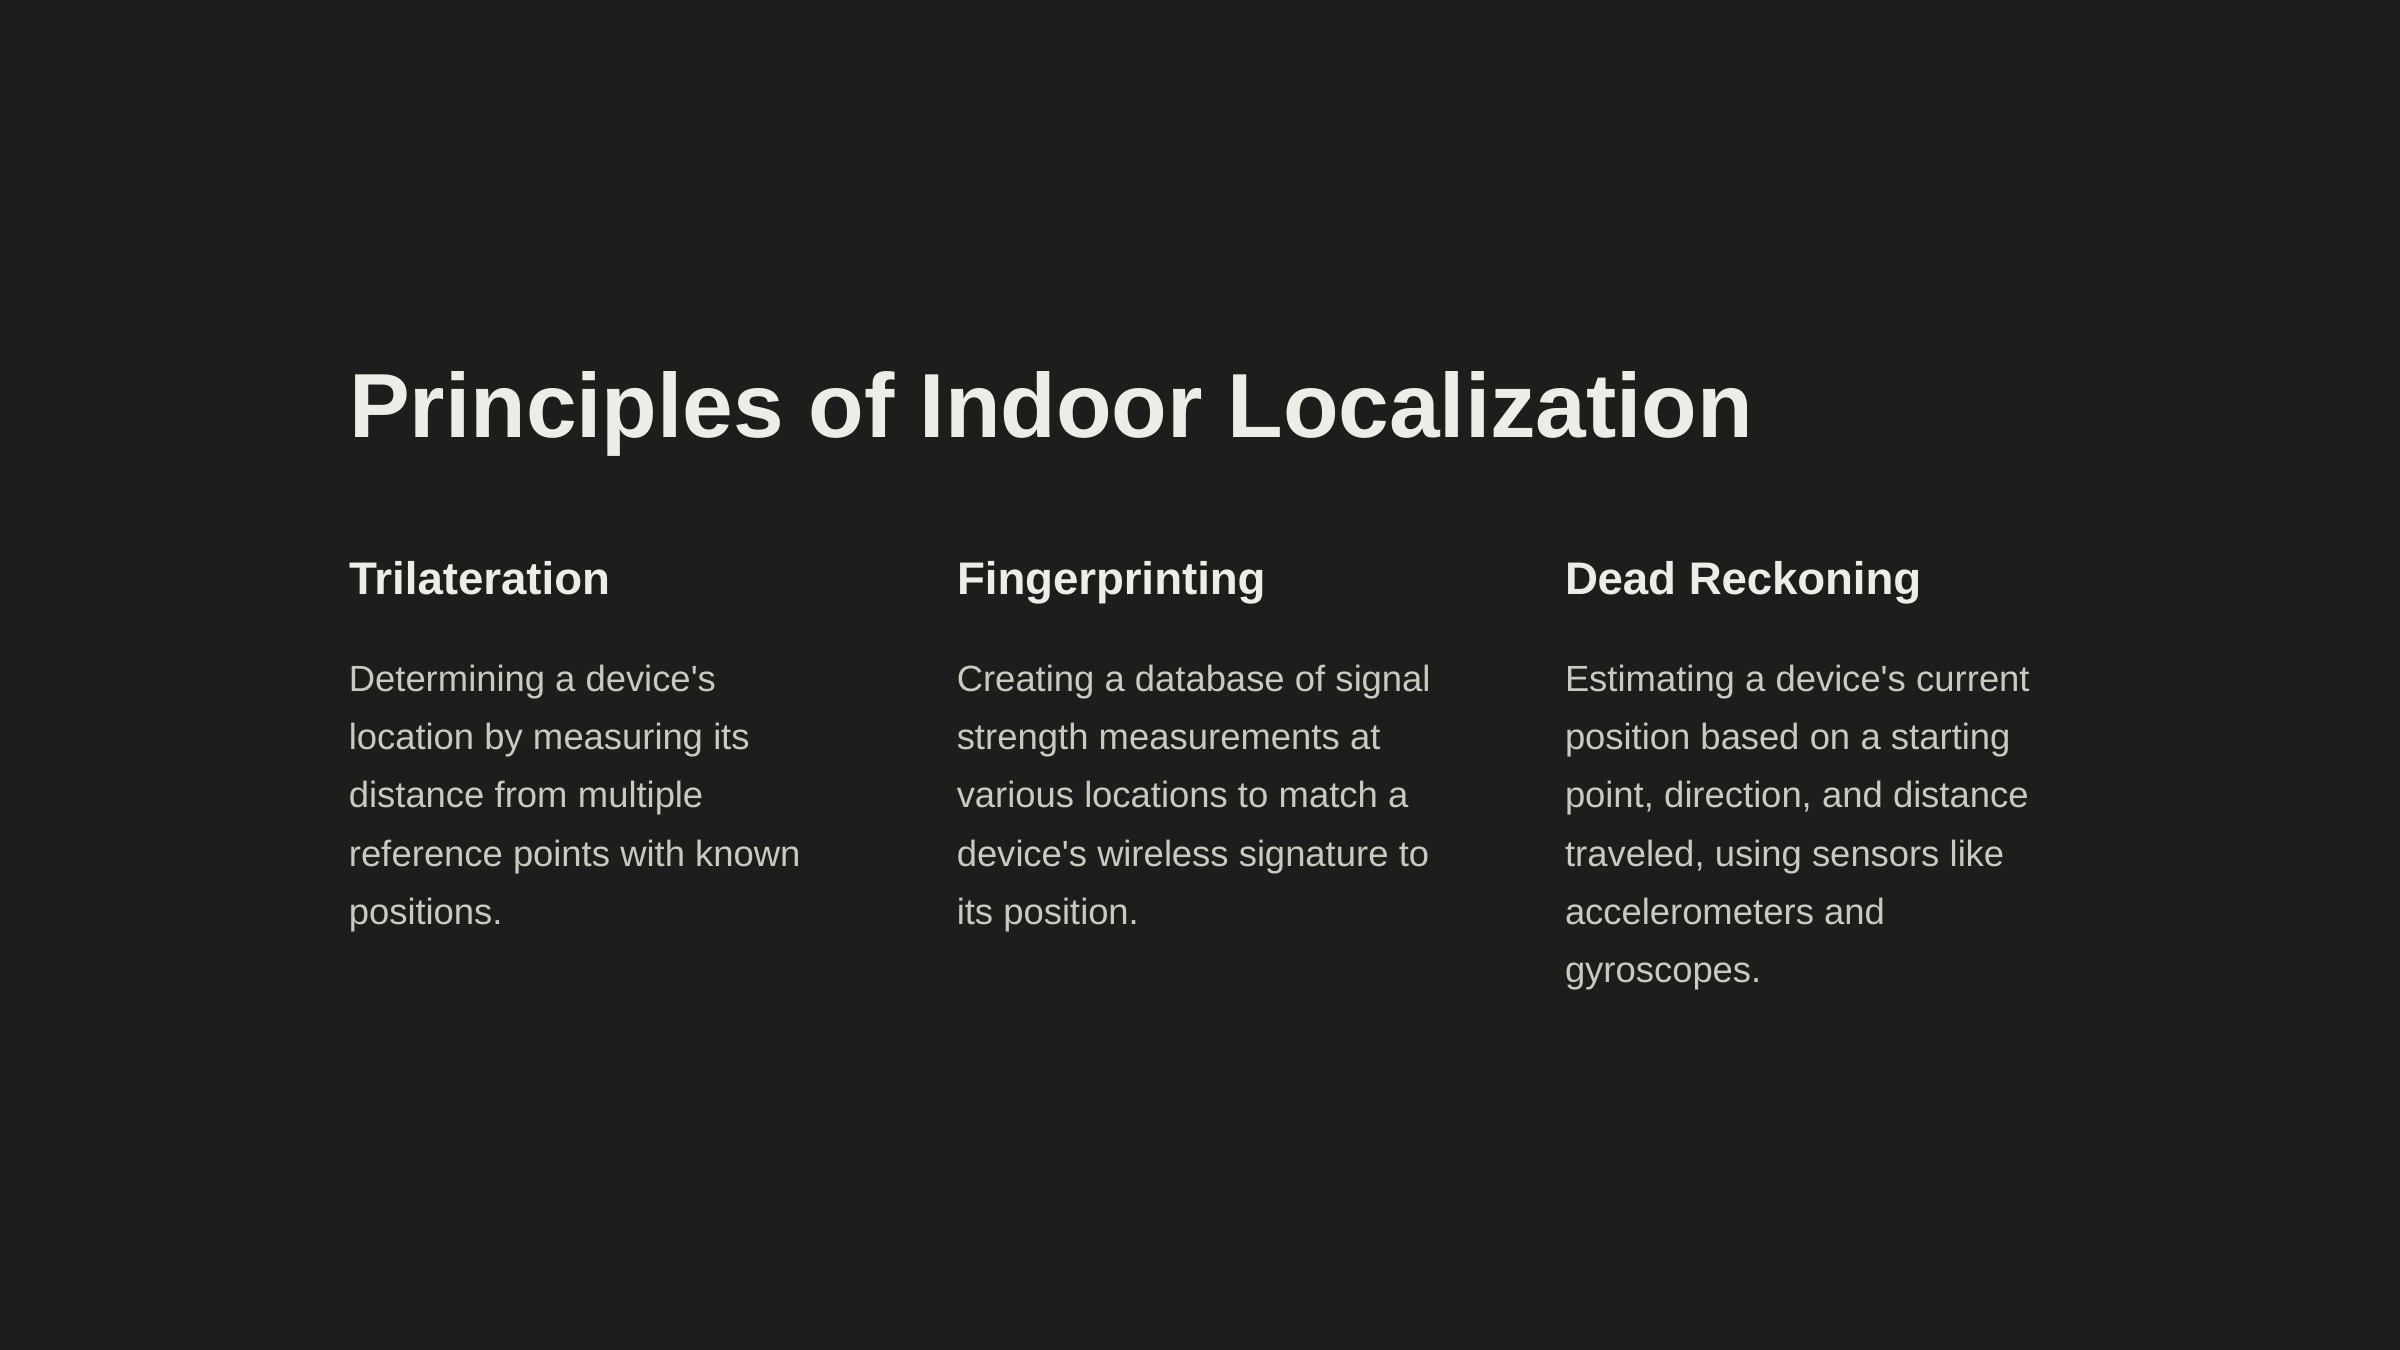

Principles of Indoor Localization
Trilateration
Fingerprinting
Dead Reckoning
Determining a device's location by measuring its distance from multiple reference points with known positions.
Creating a database of signal strength measurements at various locations to match a device's wireless signature to its position.
Estimating a device's current position based on a starting point, direction, and distance traveled, using sensors like accelerometers and gyroscopes.